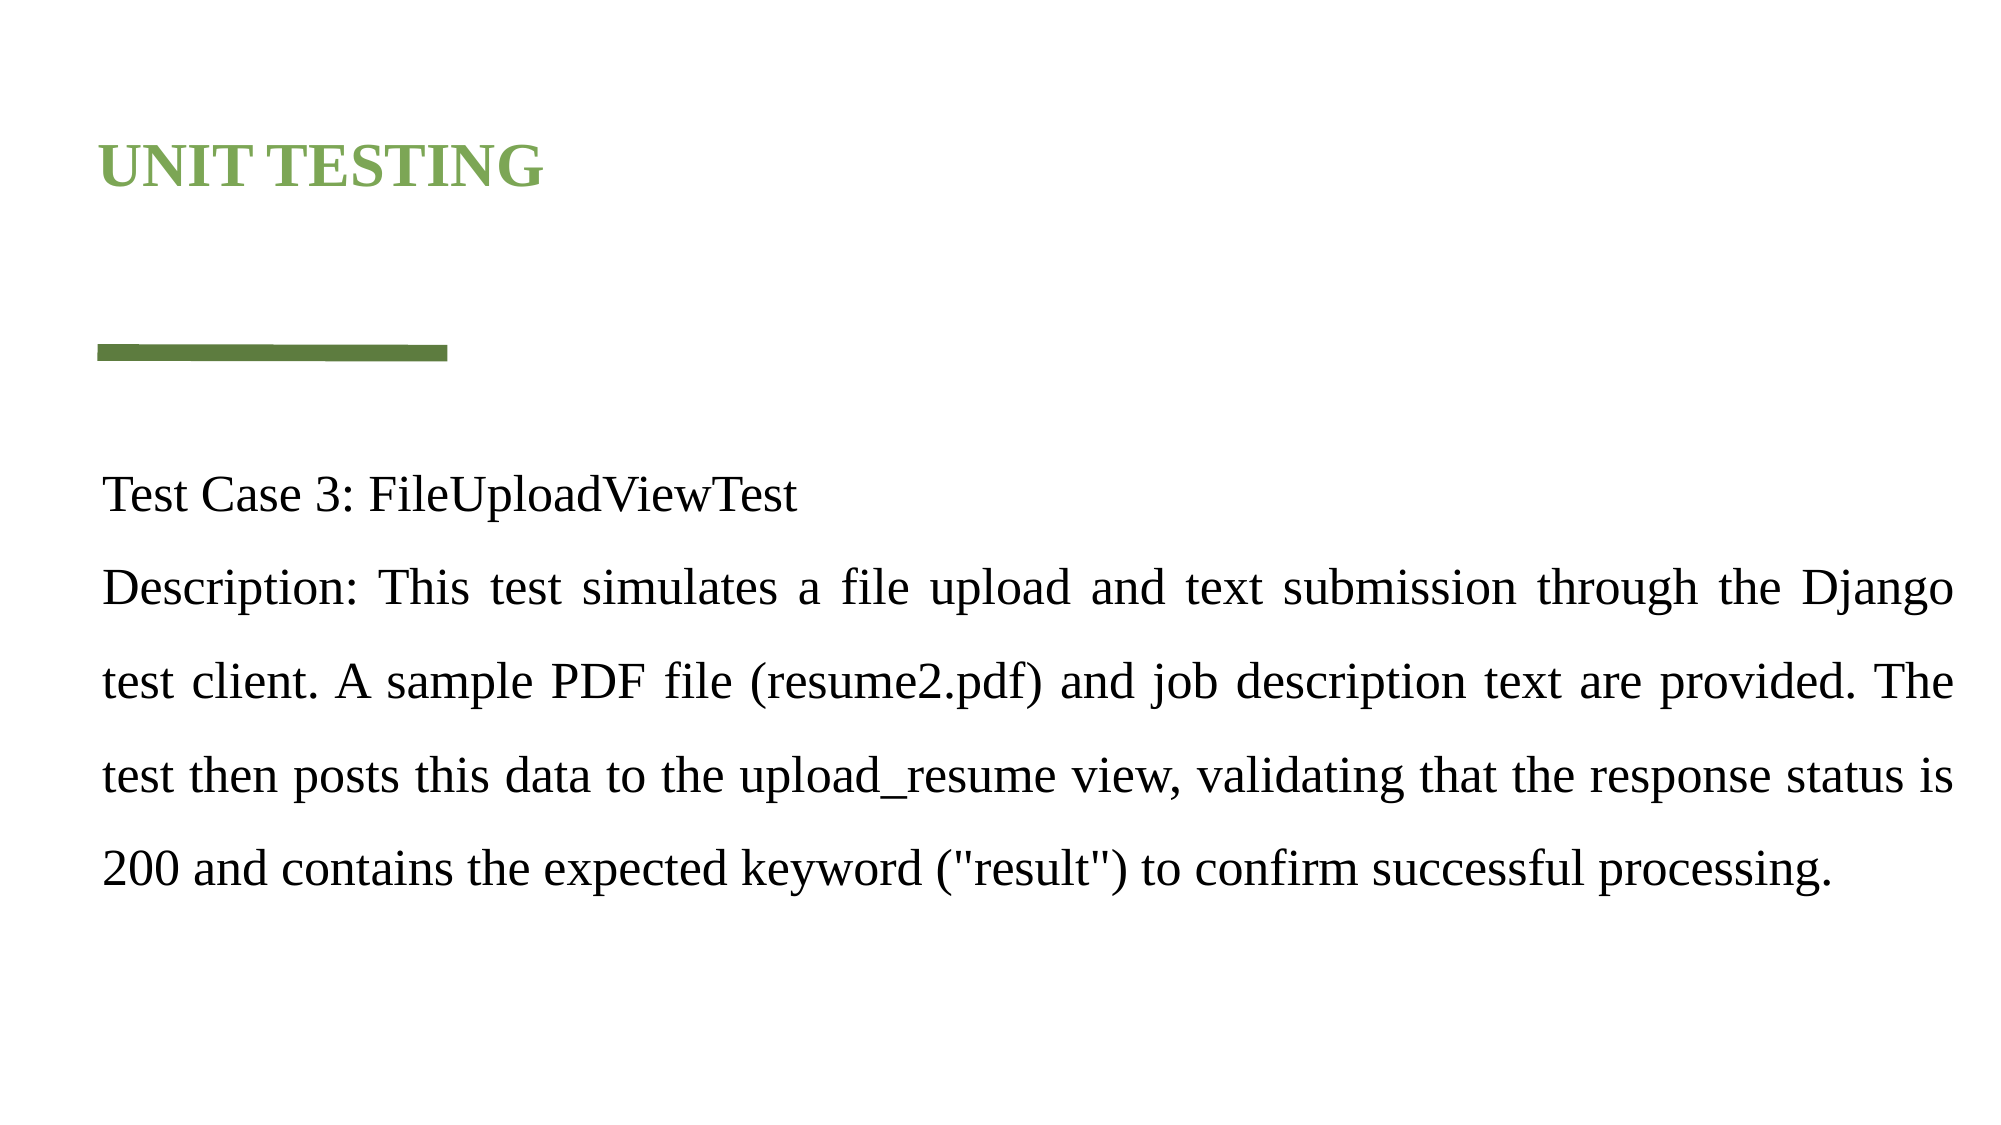

# UNIT TESTING
Test Case 3: FileUploadViewTest
Description: This test simulates a file upload and text submission through the Django test client. A sample PDF file (resume2.pdf) and job description text are provided. The test then posts this data to the upload_resume view, validating that the response status is 200 and contains the expected keyword ("result") to confirm successful processing.